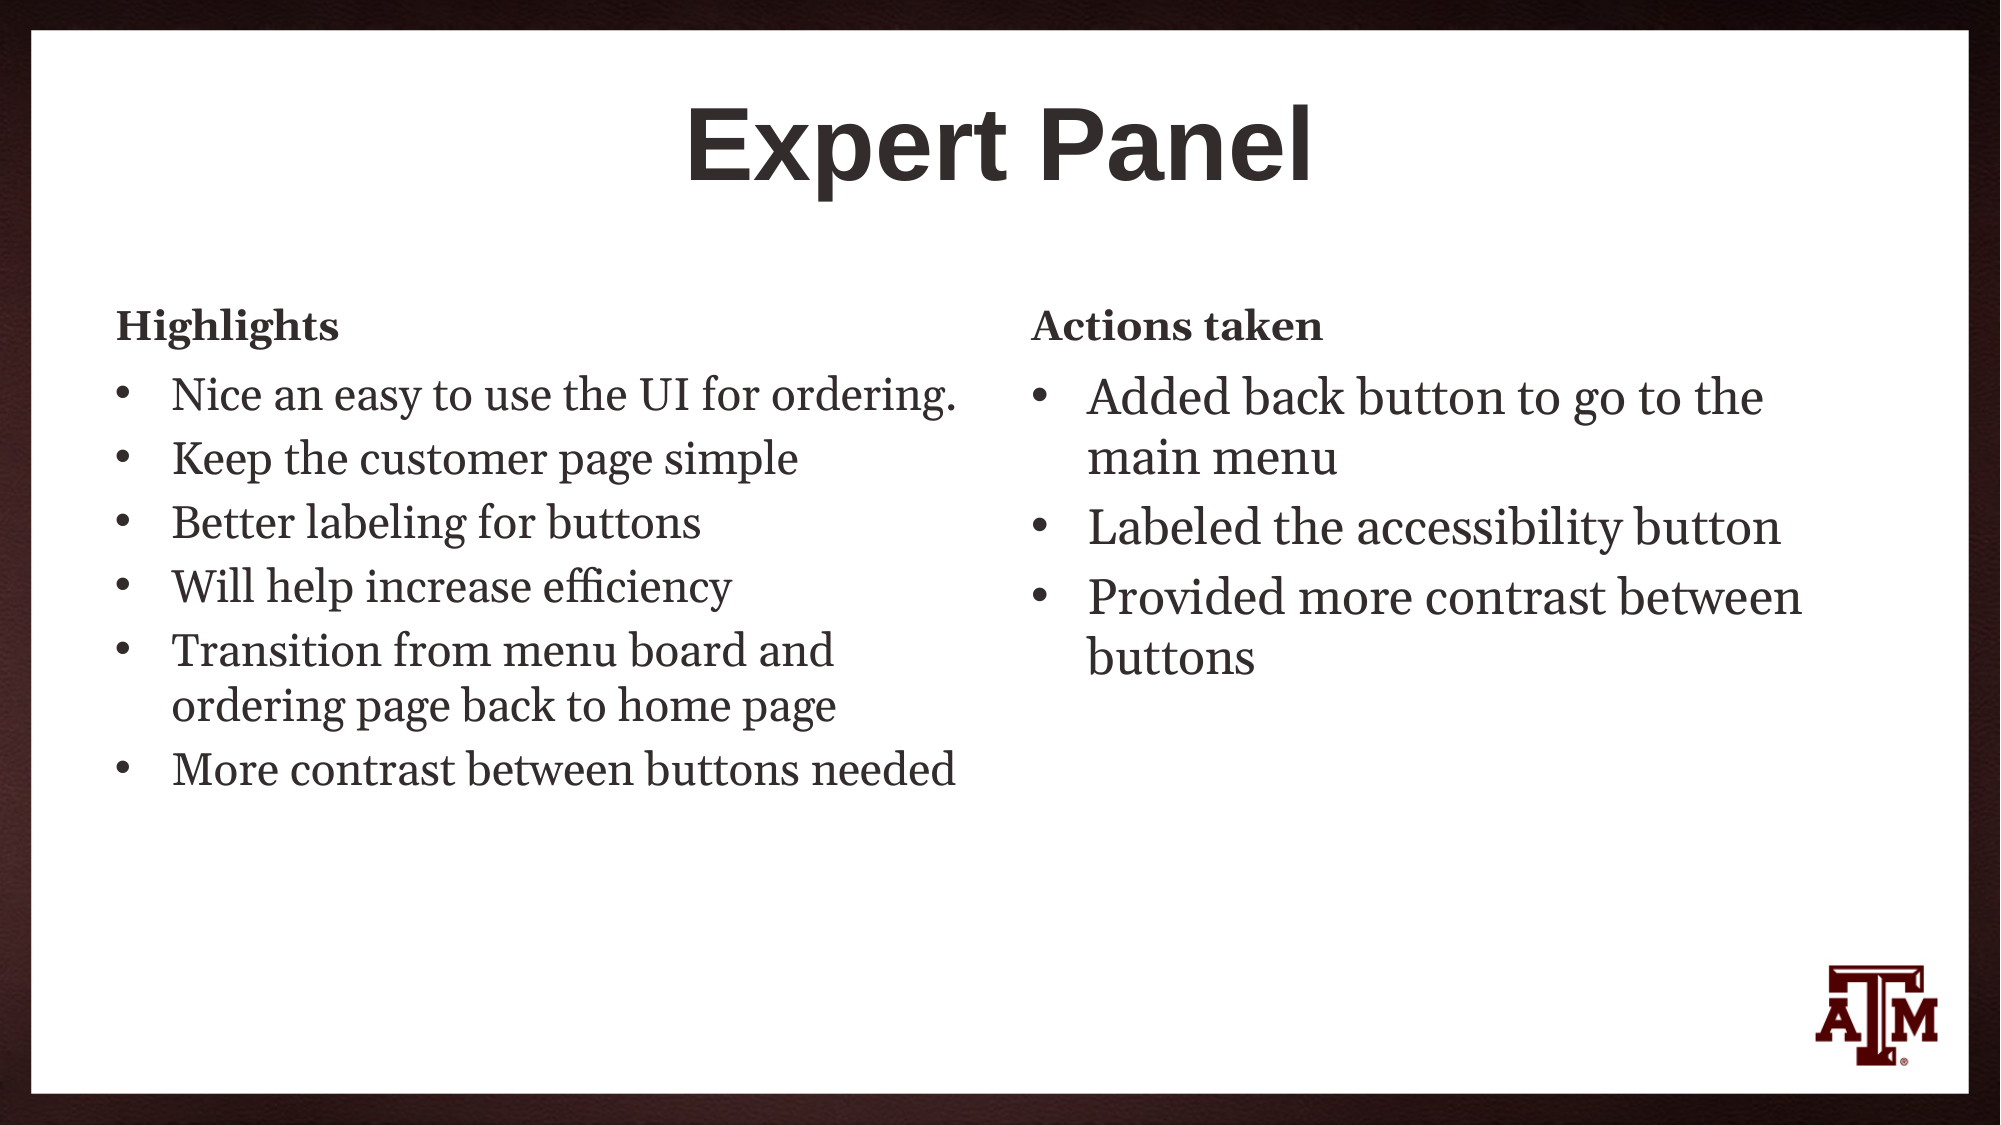

# Expert Panel
Highlights
Actions taken
Nice an easy to use the UI for ordering.
Keep the customer page simple
Better labeling for buttons
Will help increase efficiency
Transition from menu board and ordering page back to home page
More contrast between buttons needed
Added back button to go to the main menu
Labeled the accessibility button
Provided more contrast between buttons